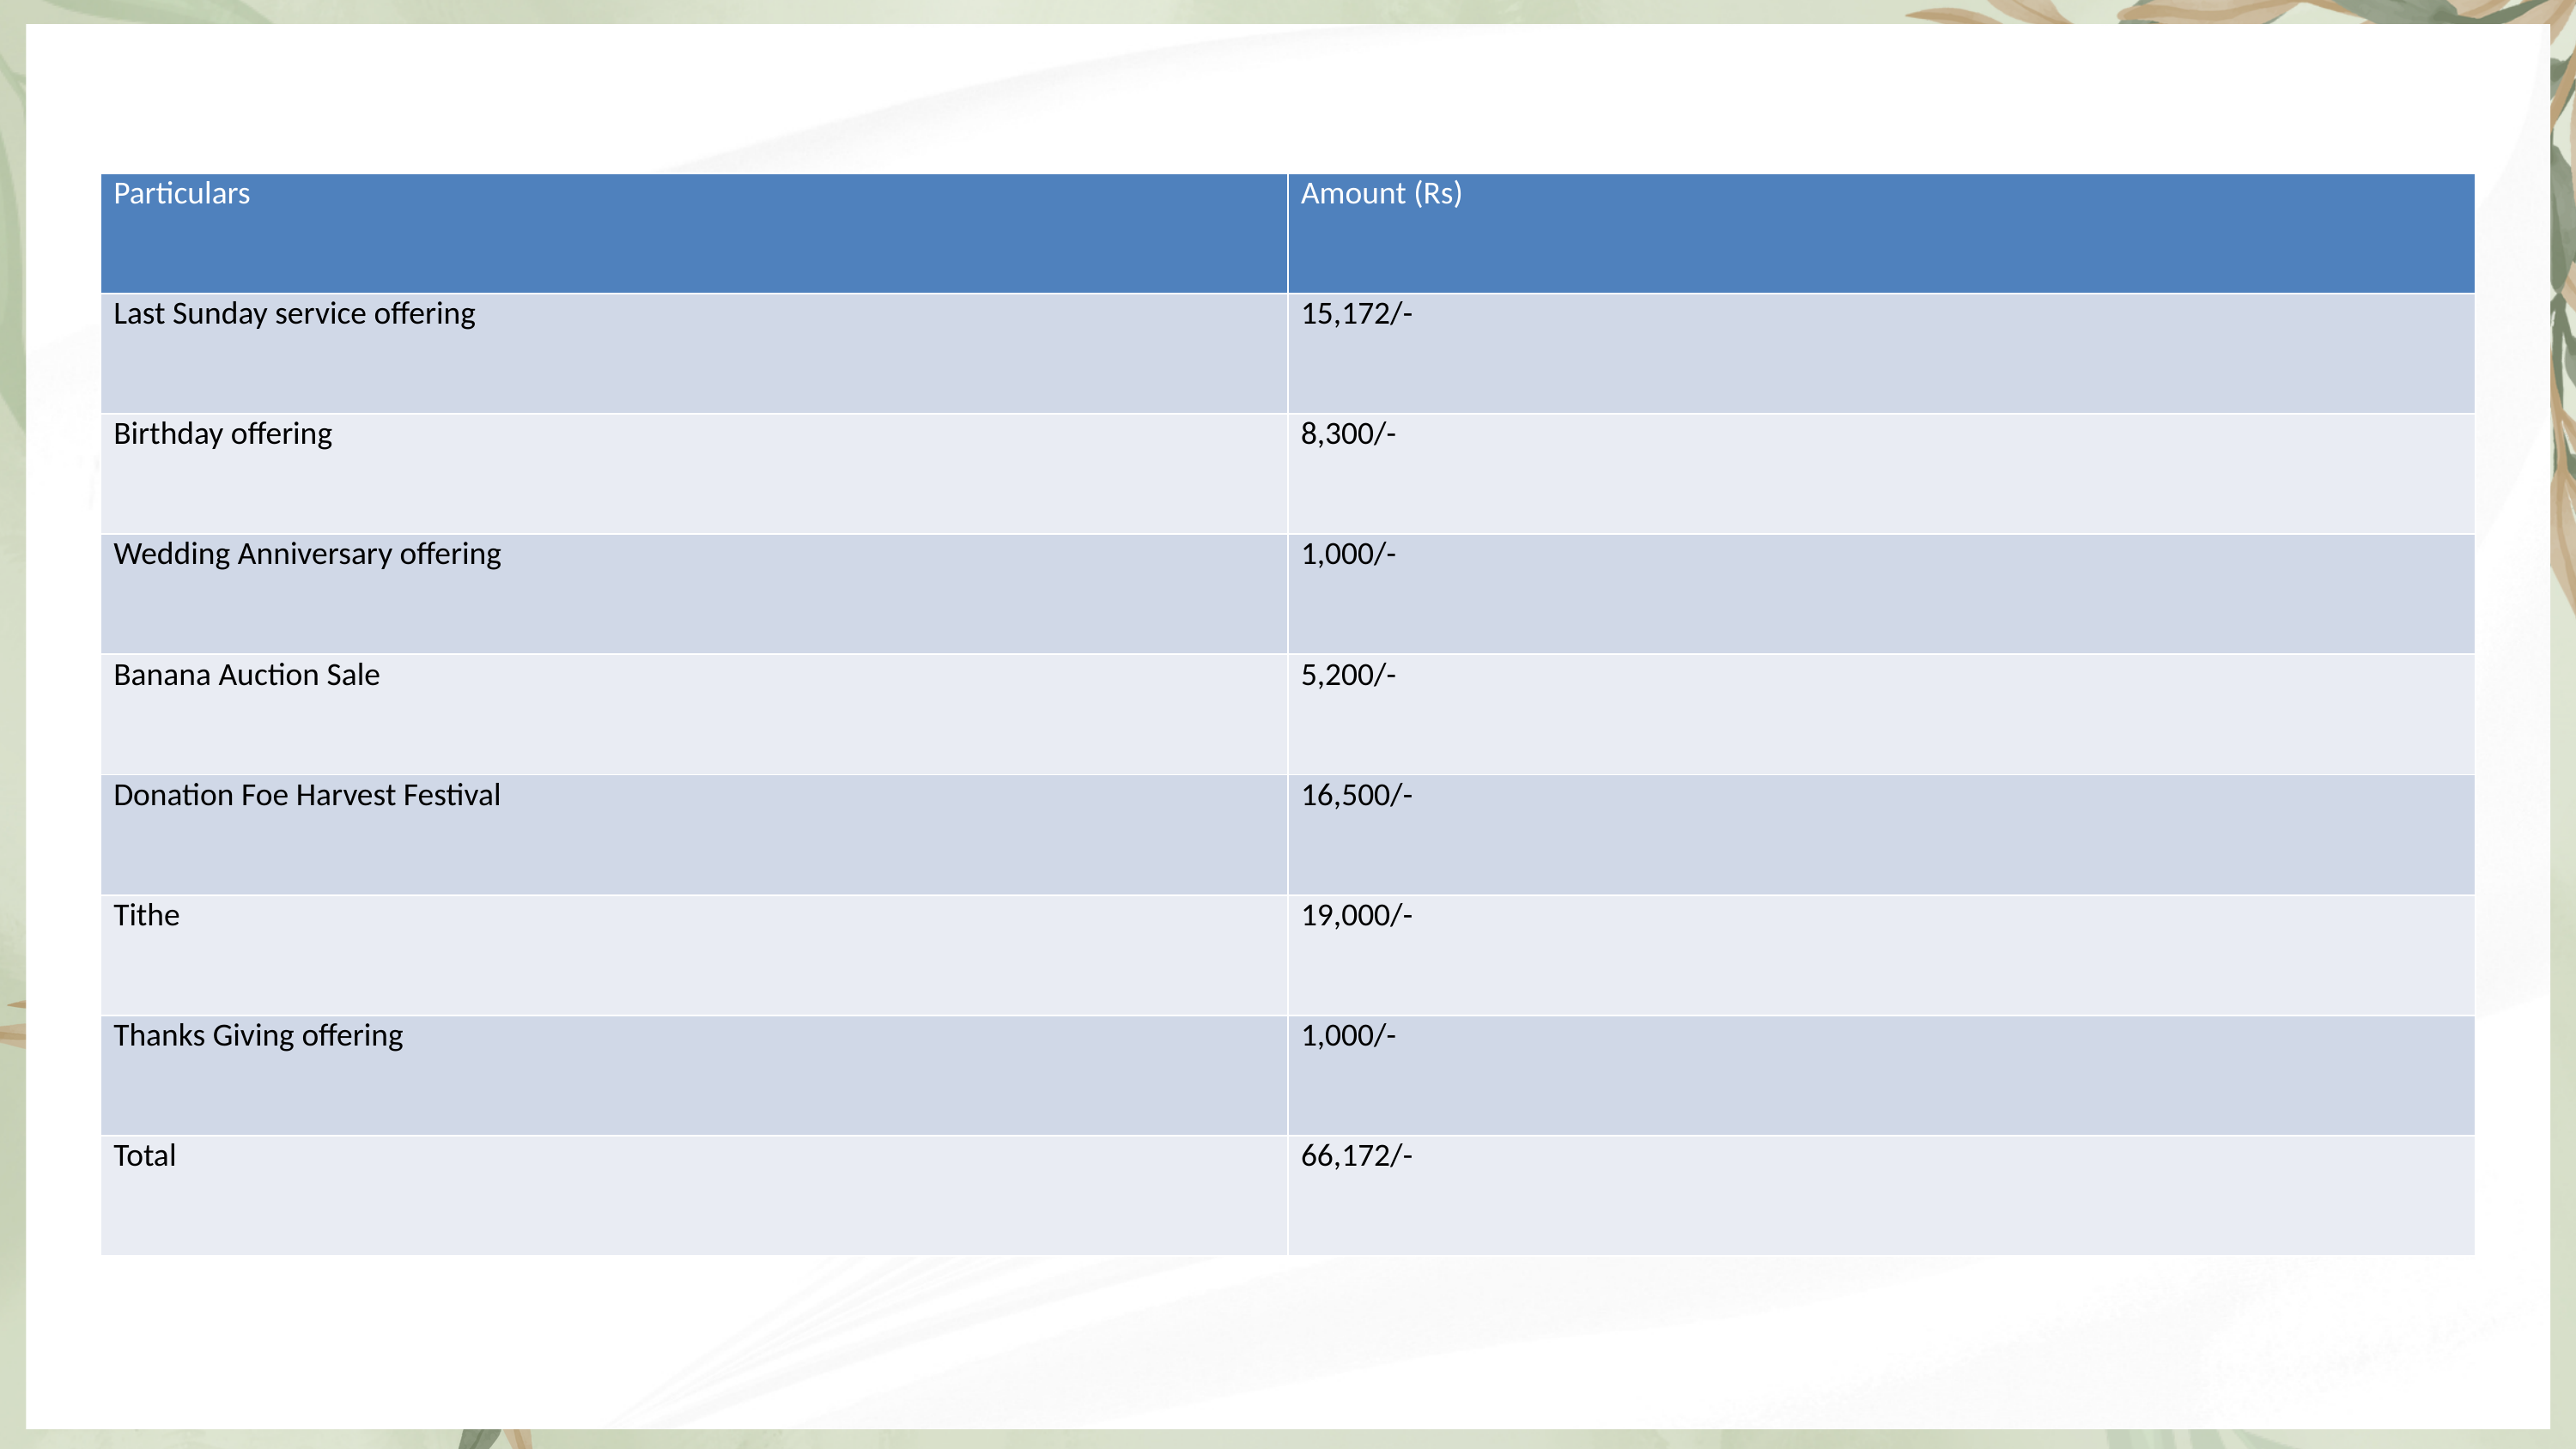

| Particulars | Amount (Rs) |
| --- | --- |
| Last Sunday service offering | 15,172/- |
| Birthday offering | 8,300/- |
| Wedding Anniversary offering | 1,000/- |
| Banana Auction Sale | 5,200/- |
| Donation Foe Harvest Festival | 16,500/- |
| Tithe | 19,000/- |
| Thanks Giving offering | 1,000/- |
| Total | 66,172/- |